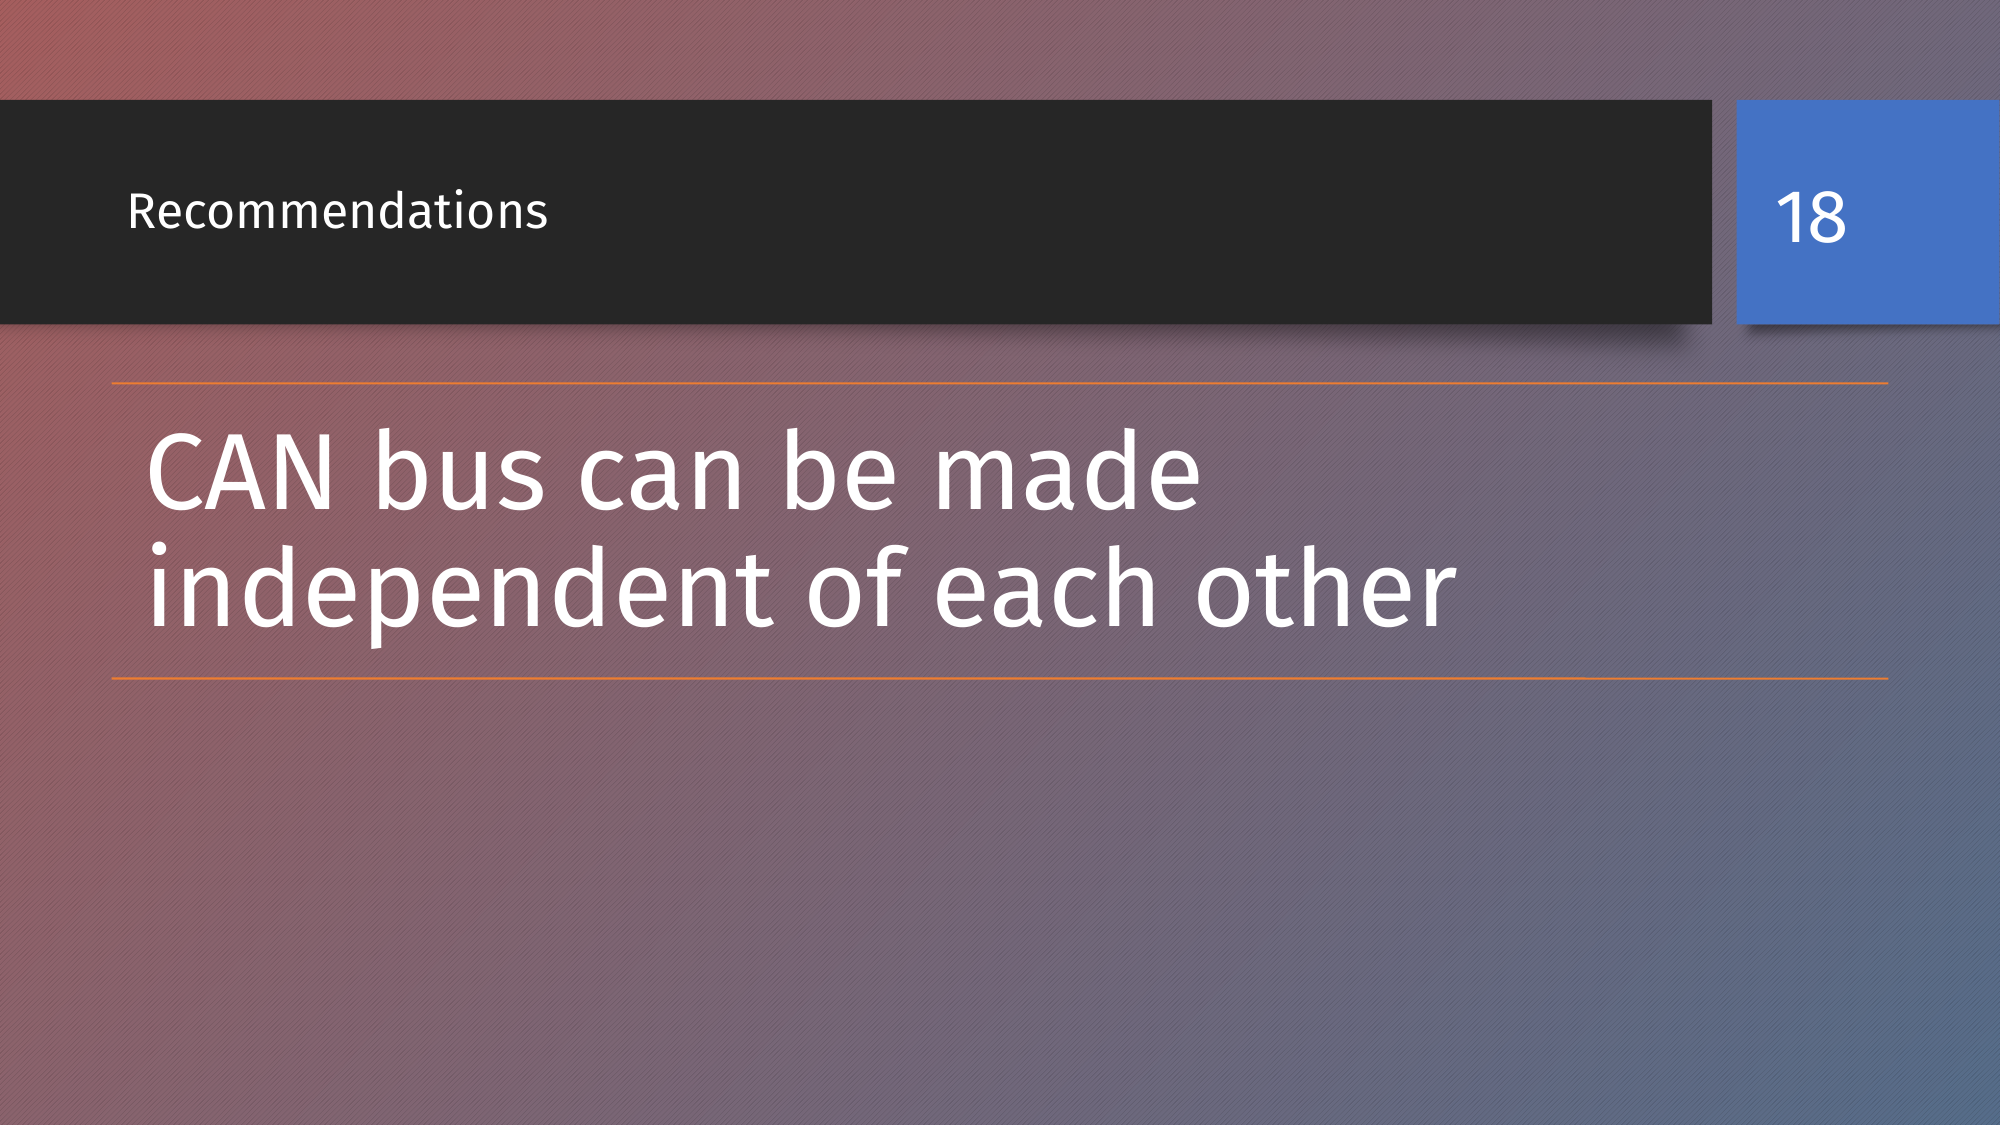

18
# Recommendations
CAN bus can be made independent of each other